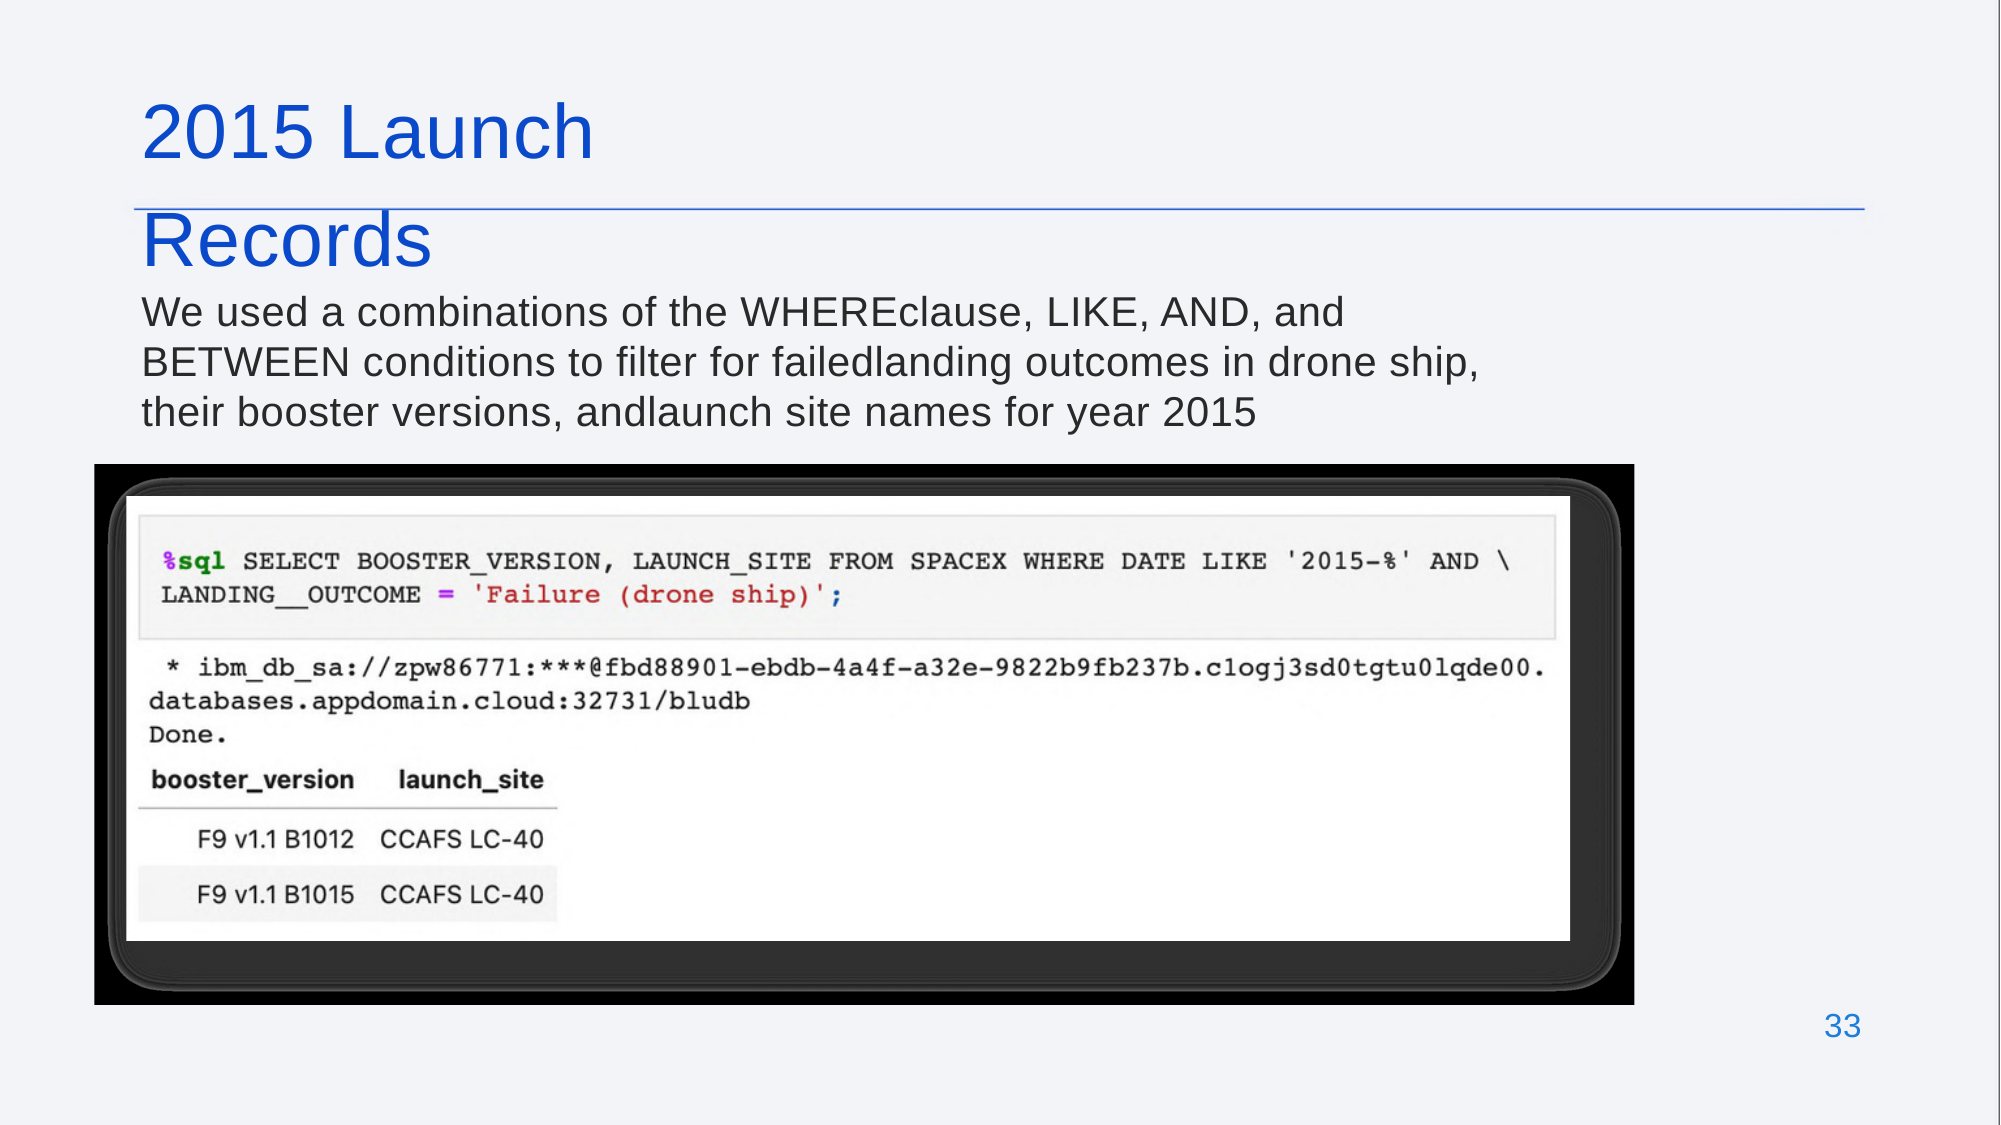

2015 Launch Records
We used a combinations of the WHEREclause, LIKE, AND, and BETWEEN conditions to filter for failedlanding outcomes in drone ship, their booster versions, andlaunch site names for year 2015

33